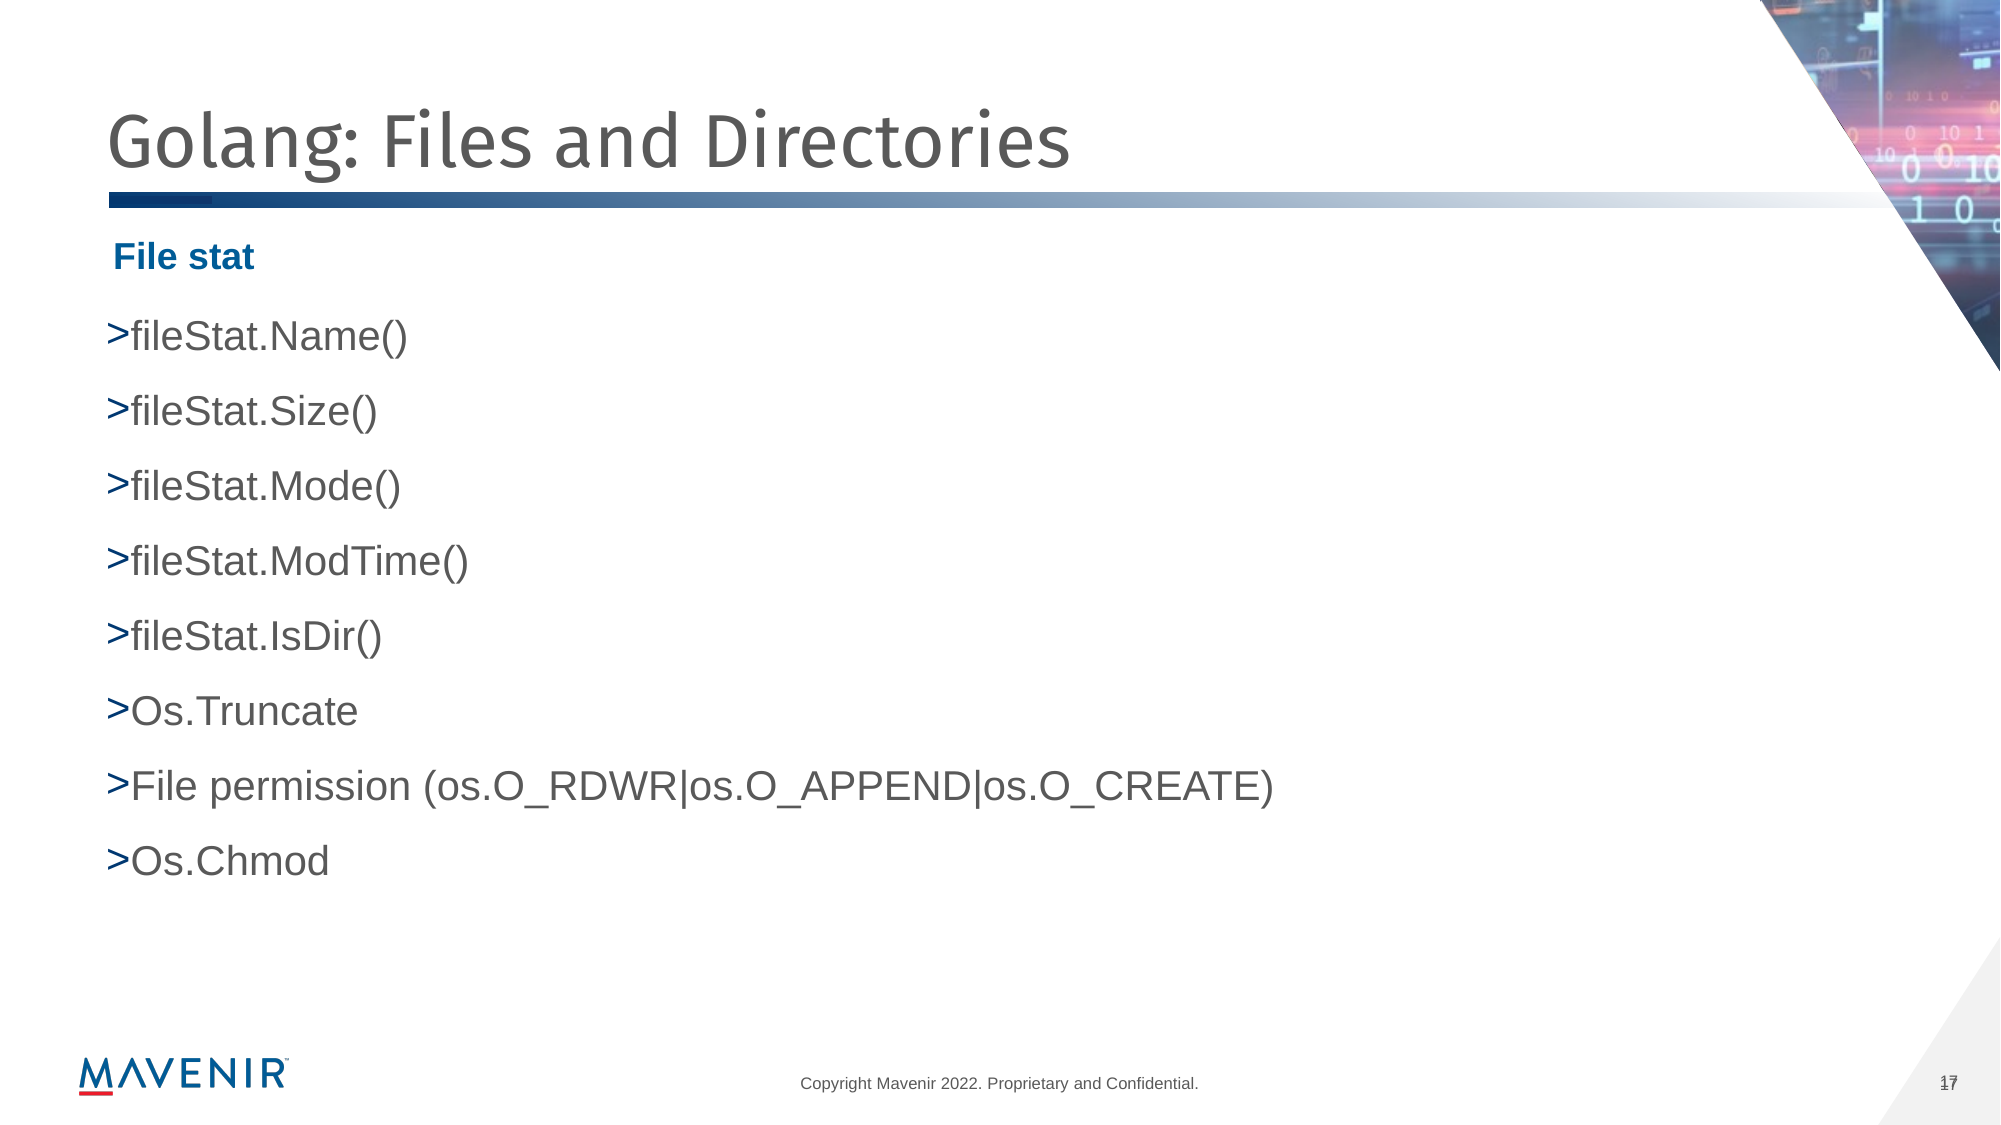

# Golang: Files and Directories

File stat

fileStat.Name()
fileStat.Size()
fileStat.Mode()
fileStat.ModTime()
fileStat.IsDir()
Os.Truncate
File permission (os.O_RDWR|os.O_APPEND|os.O_CREATE)
Os.Chmod

17